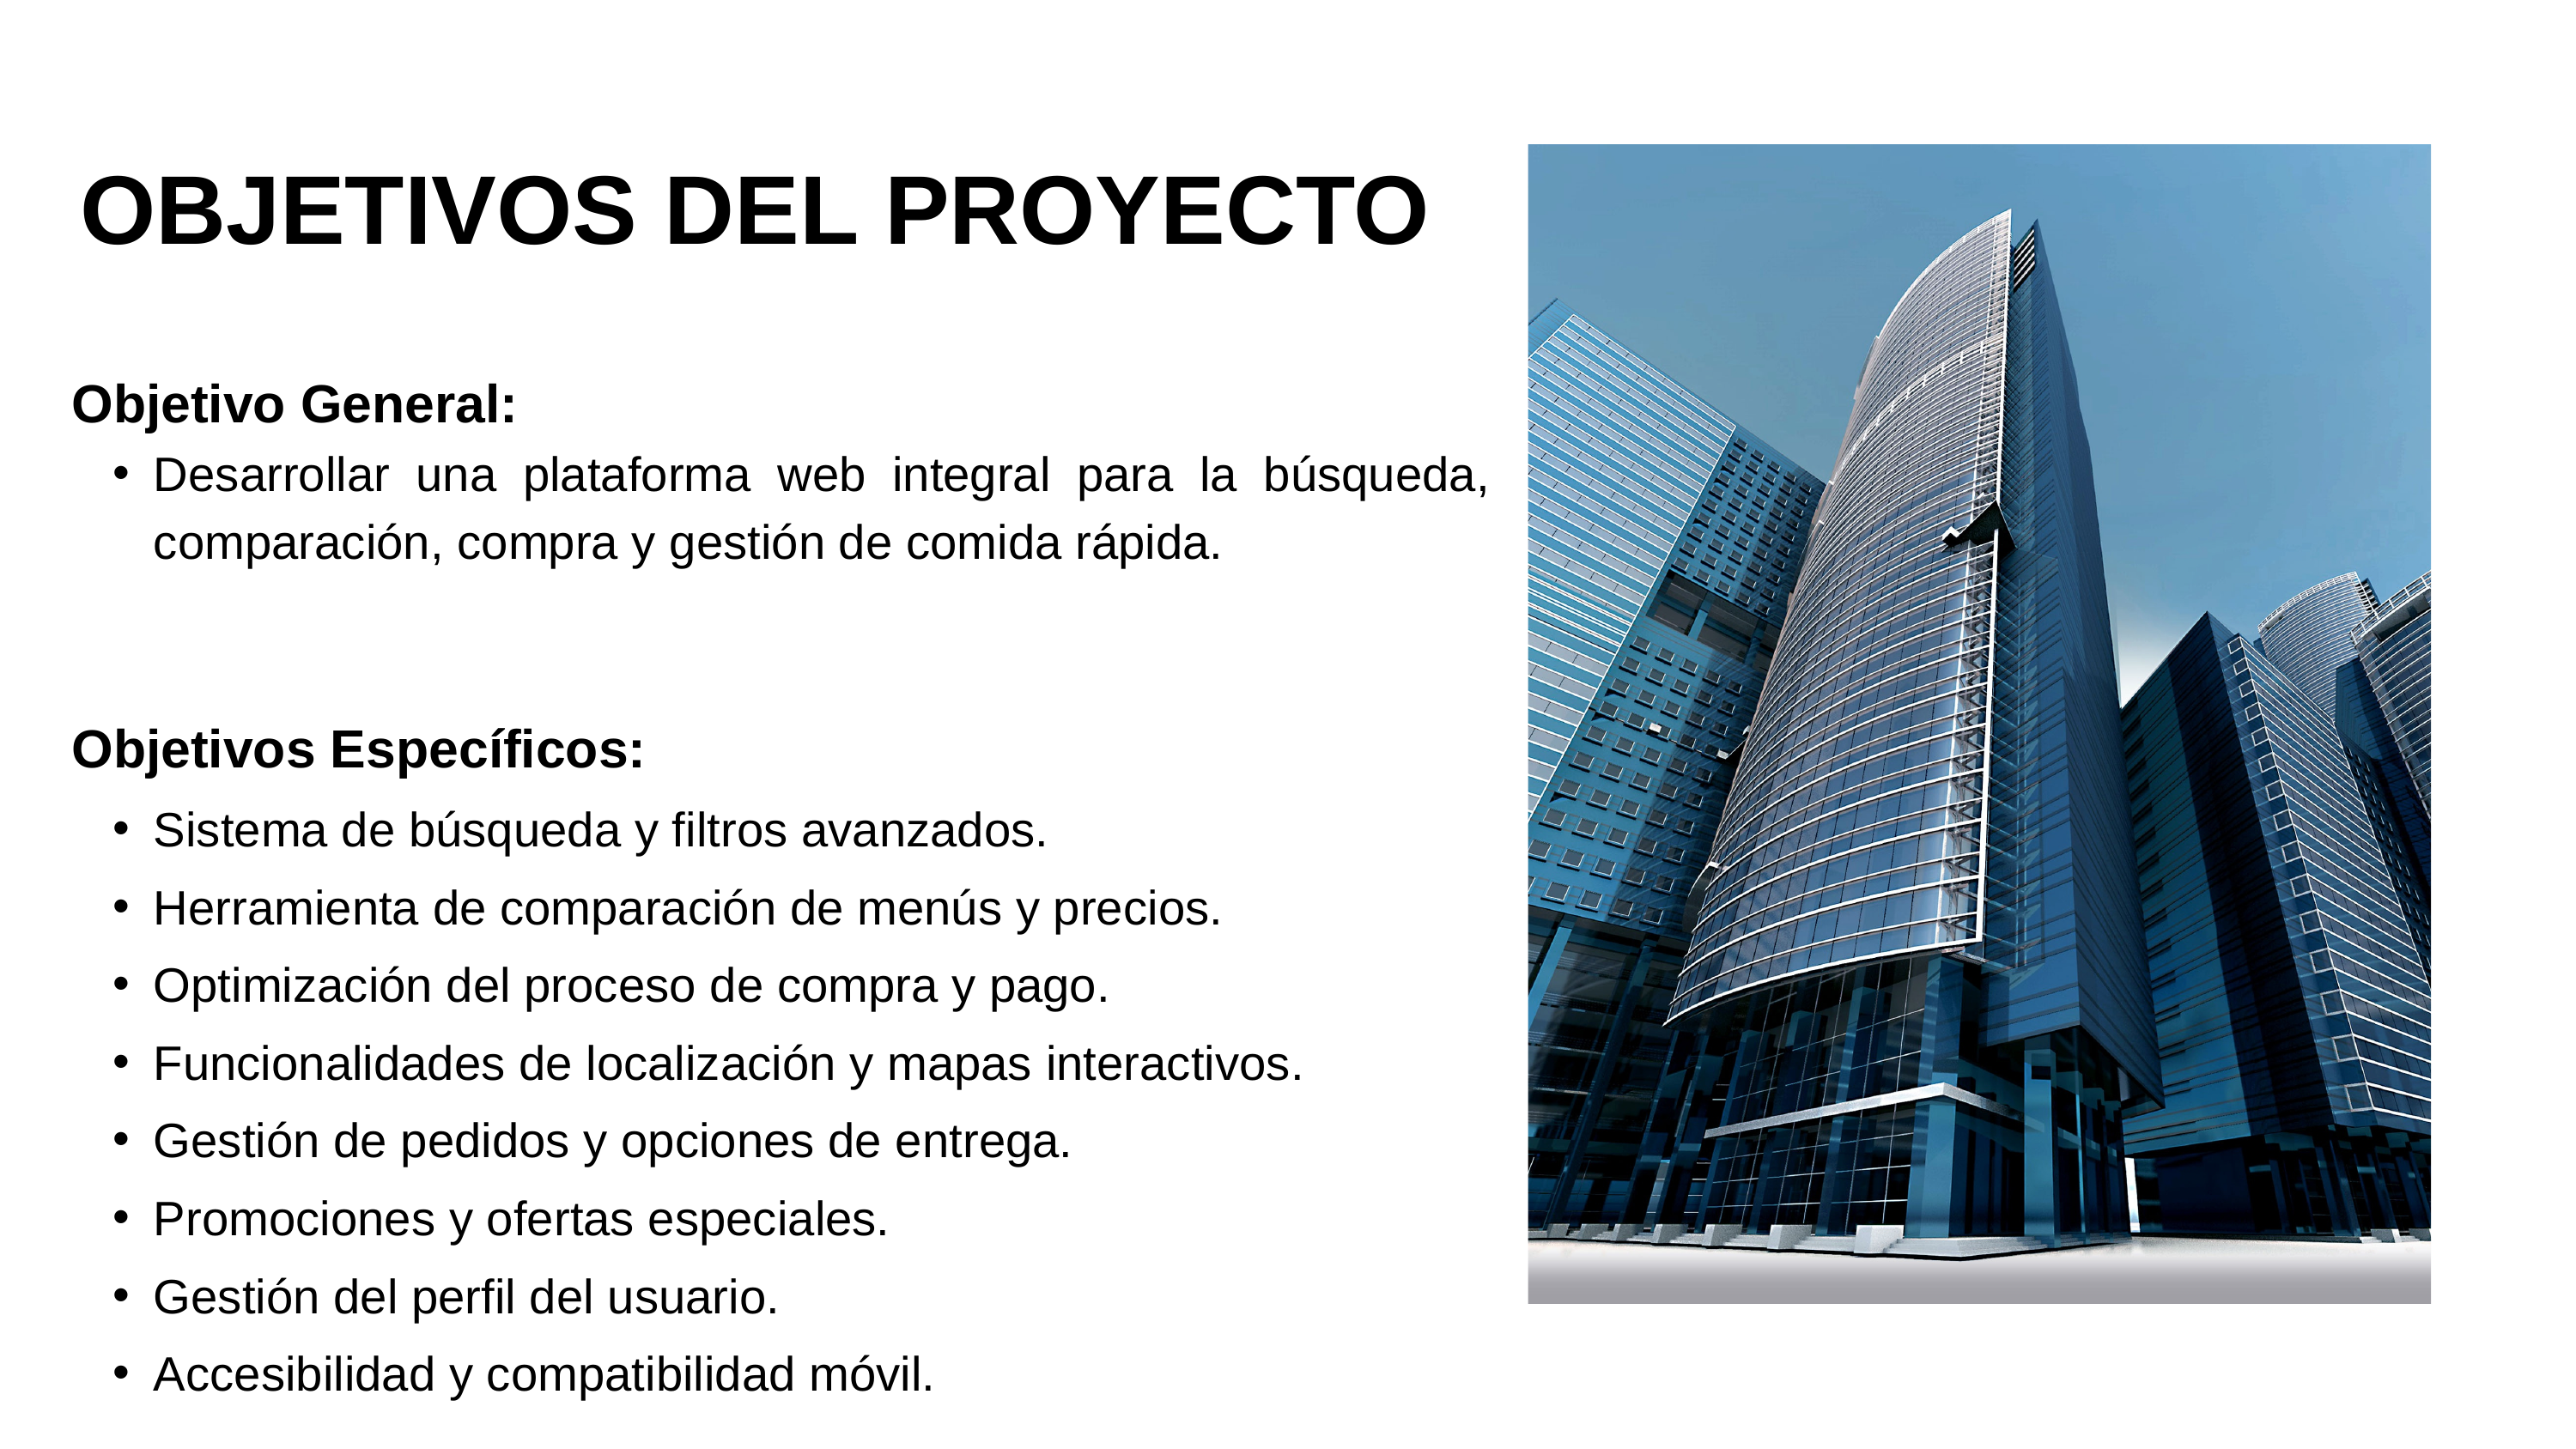

OBJETIVOS DEL PROYECTO

Objetivo General:
Desarrollar una plataforma web integral para la búsqueda, comparación, compra y gestión de comida rápida.

Objetivos Específicos:
Sistema de búsqueda y filtros avanzados.
Herramienta de comparación de menús y precios.
Optimización del proceso de compra y pago.
Funcionalidades de localización y mapas interactivos.
Gestión de pedidos y opciones de entrega.
Promociones y ofertas especiales.
Gestión del perfil del usuario.
Accesibilidad y compatibilidad móvil.